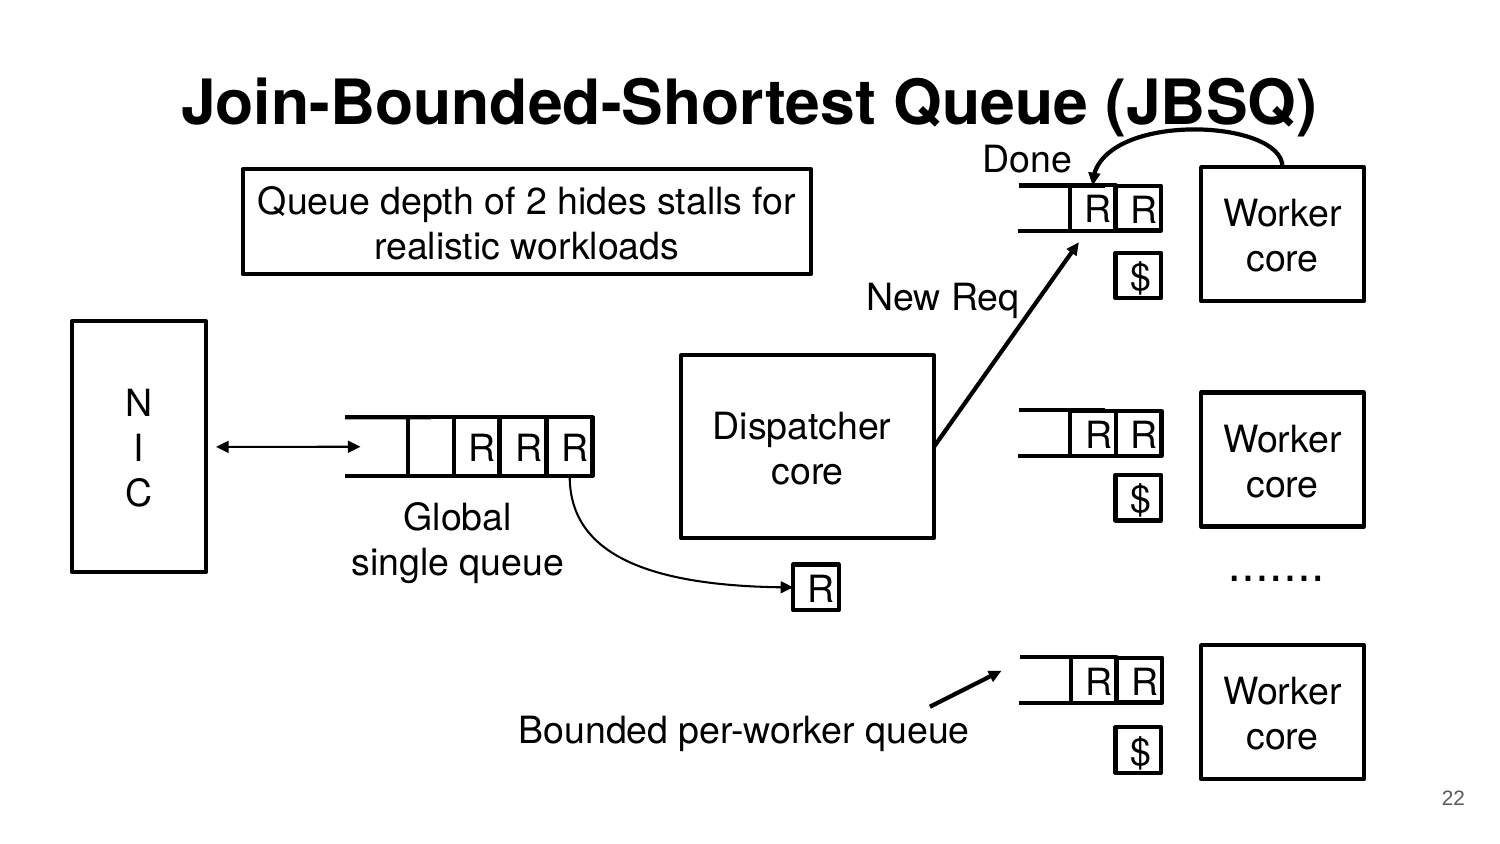

# Join-Bounded-Shortest Queue (JBSQ)
Done
Worker
core
Queue depth of 2 hides stalls for realistic workloads
R
R
New Req
$
N
I
C
Dispatcher
core
Worker
core
R
R

R
R
R
$
 Global
single queue
.......
R
Worker
core
R
R
Bounded per-worker queue
$
22